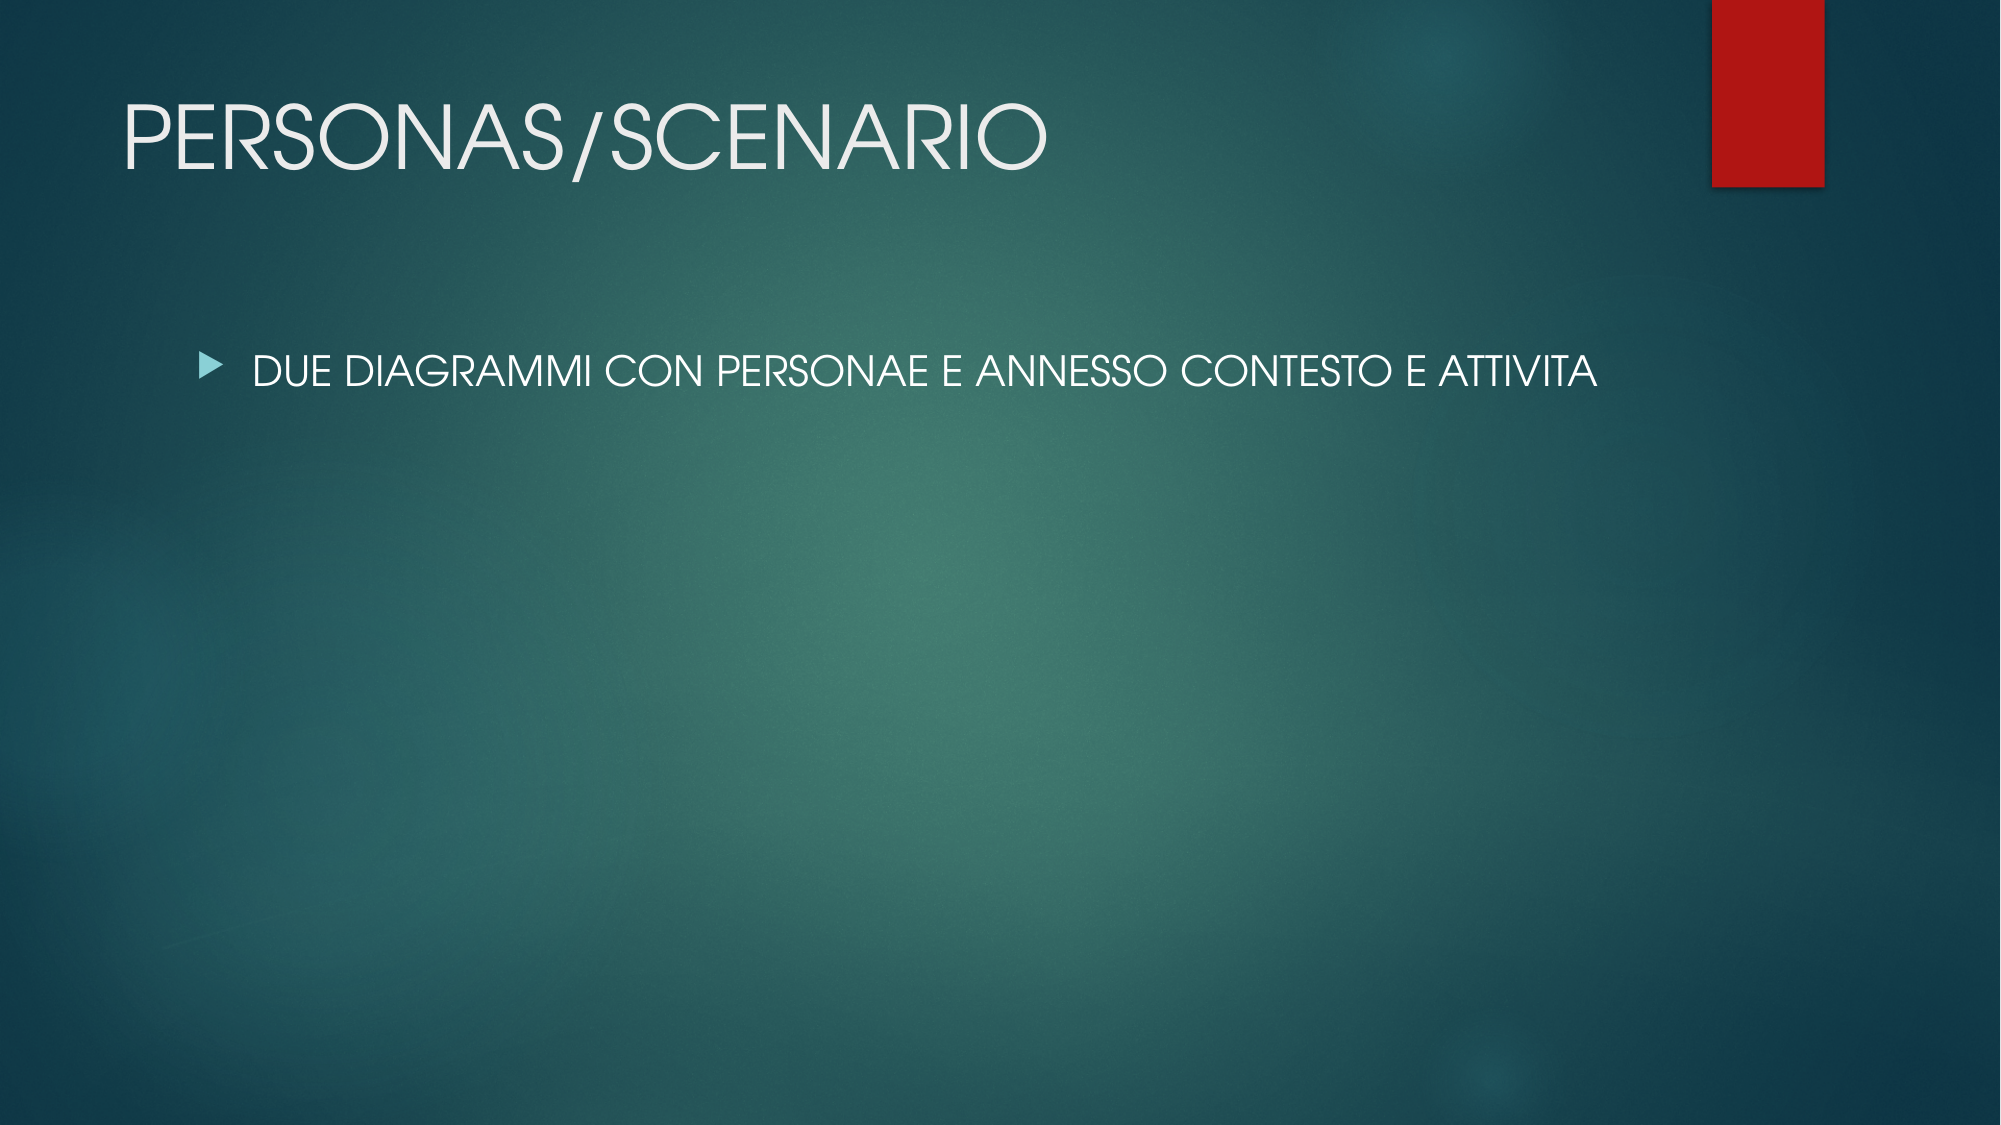

# PERSONAS/SCENARIO
DUE DIAGRAMMI CON PERSONAE E ANNESSO CONTESTO E ATTIVITA